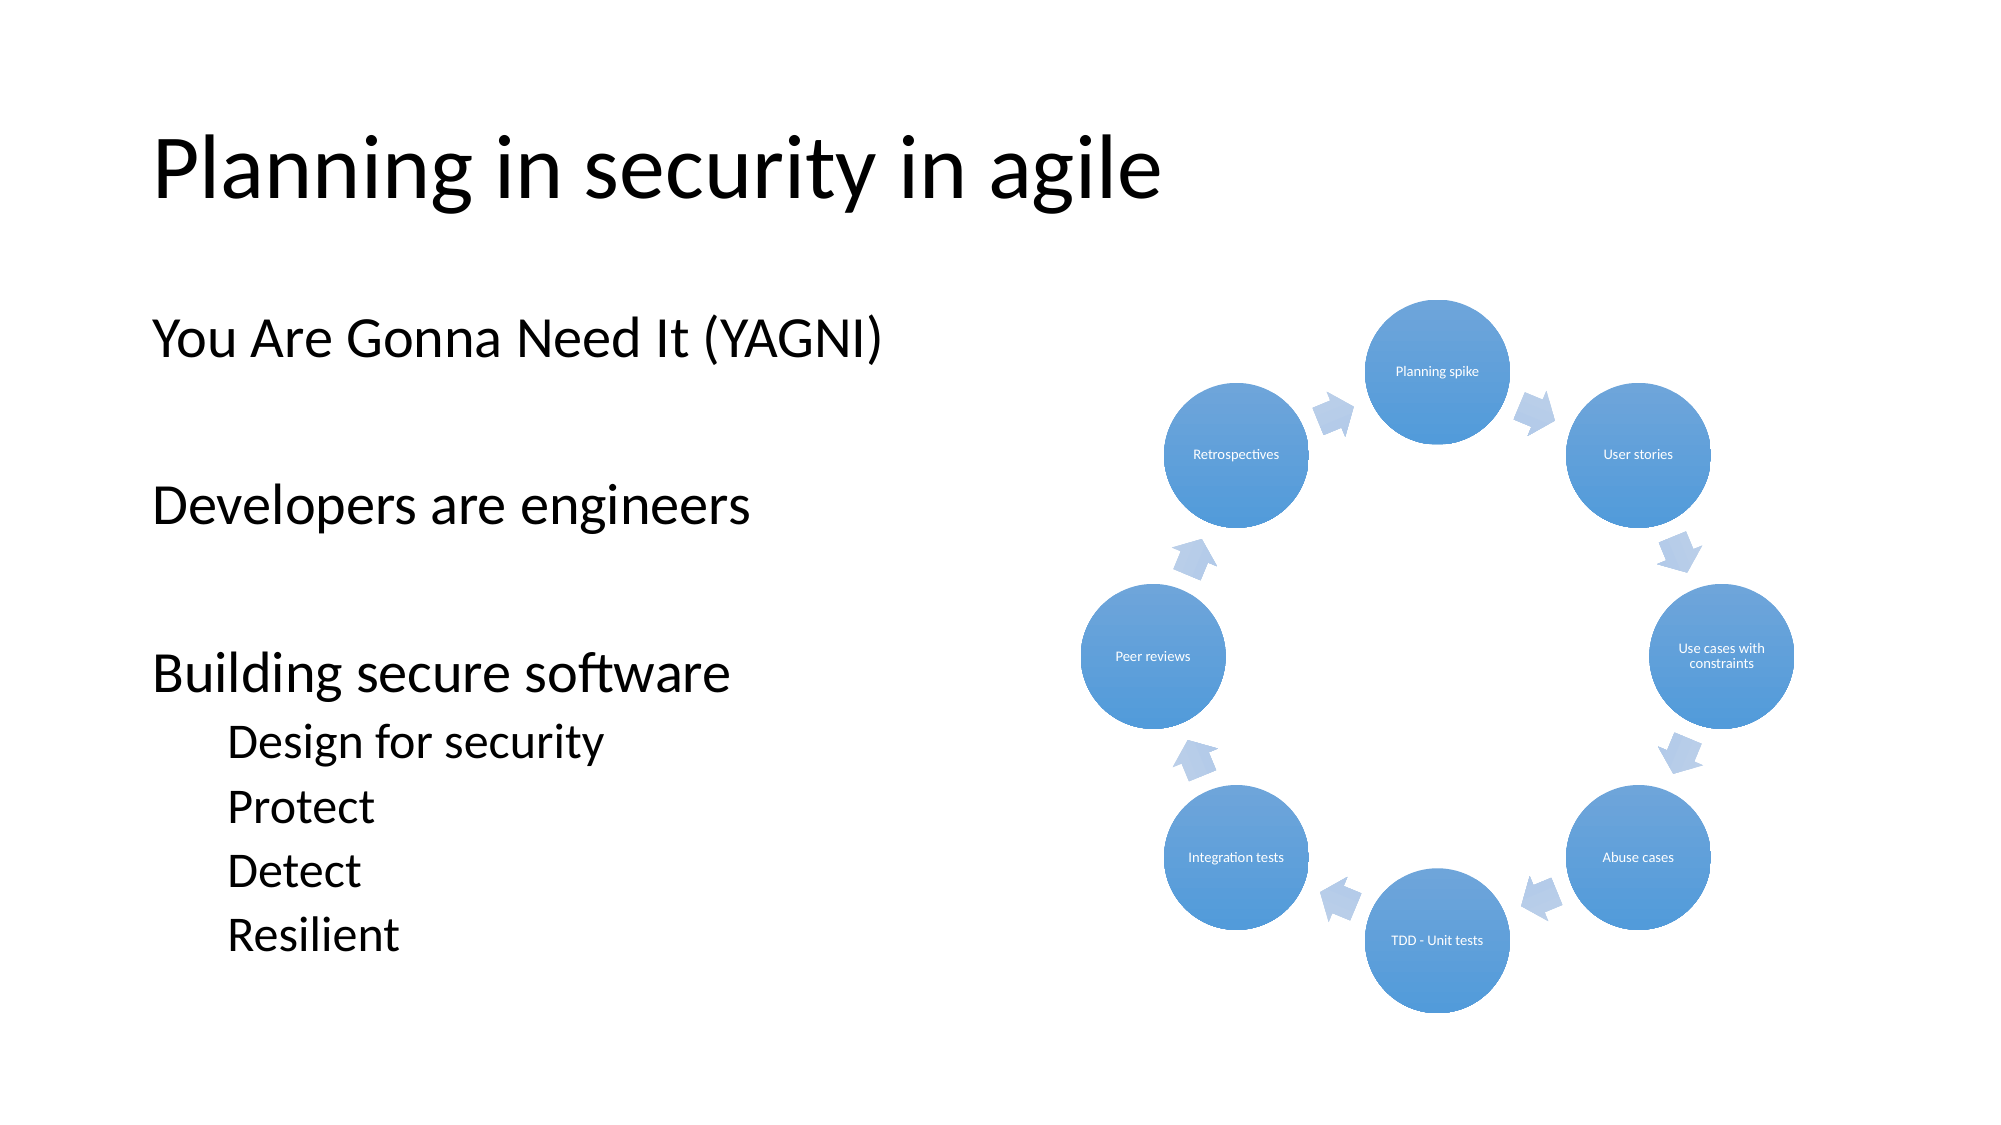

# Planning in security in agile
You Are Gonna Need It (YAGNI)

Developers are engineers

Building secure software
Design for security
Protect
Detect
Resilient

Planning spike

Retrospectives
User stories

Peer reviews
Use cases with constraints

Integration tests
Abuse cases

TDD - Unit tests